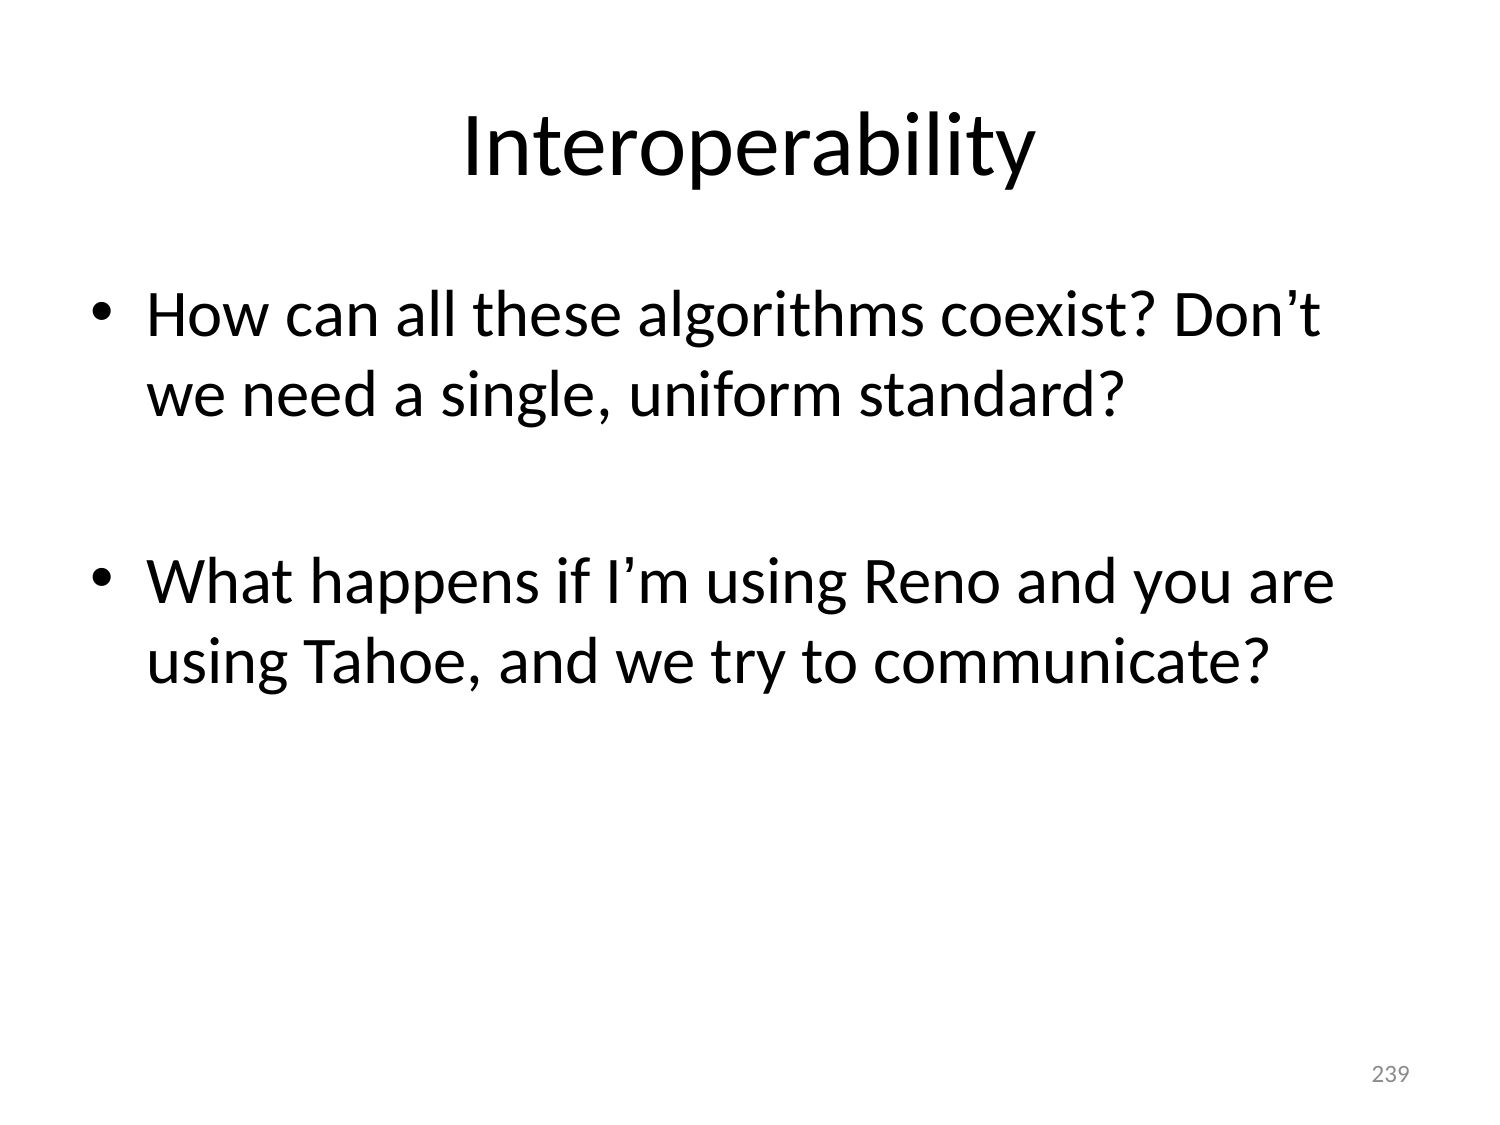

# Interoperability
How can all these algorithms coexist? Don’t we need a single, uniform standard?

What happens if I’m using Reno and you are using Tahoe, and we try to communicate?
239